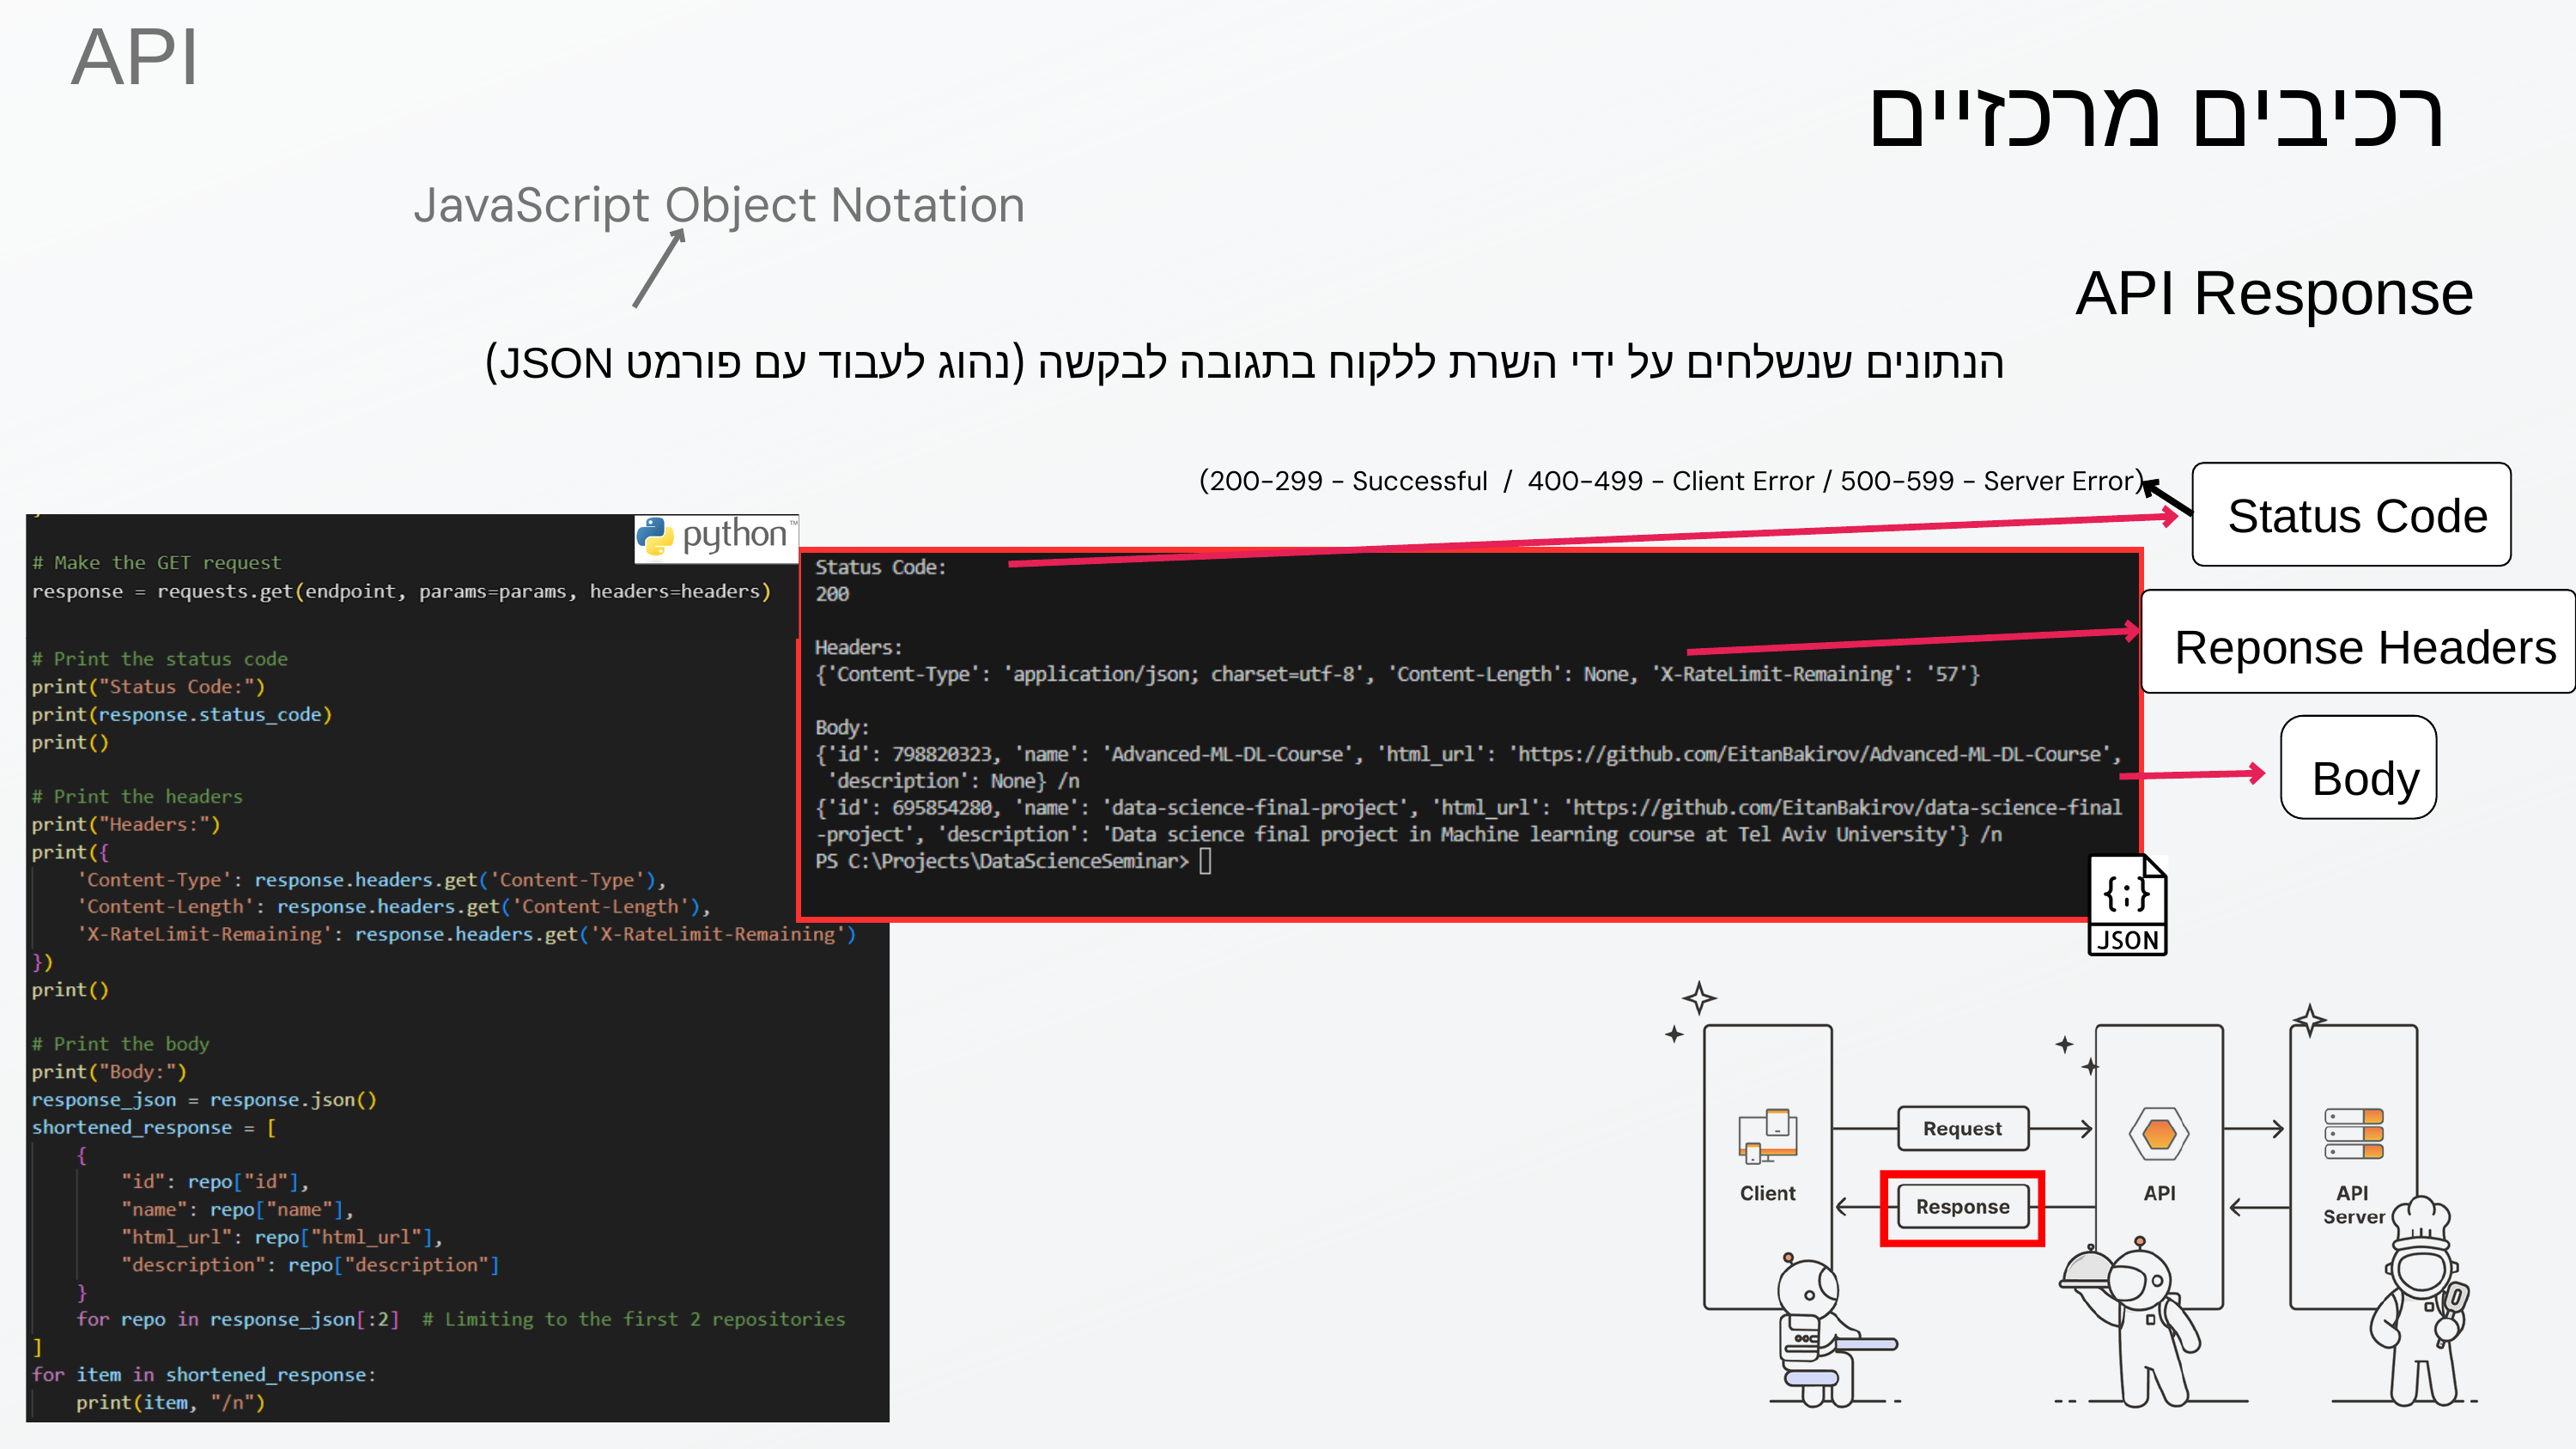

API
רכיבים מרכזיים
JavaScript Object Notation

API Response
                                          הנתונים שנשלחים על ידי השרת ללקוח בתגובה לבקשה (נהוג לעבוד עם פורמט JSON)
(200-299 - Successful  /  400-499 - Client Error / 500-599 - Server Error)

Status Code

Reponse Headers

Body